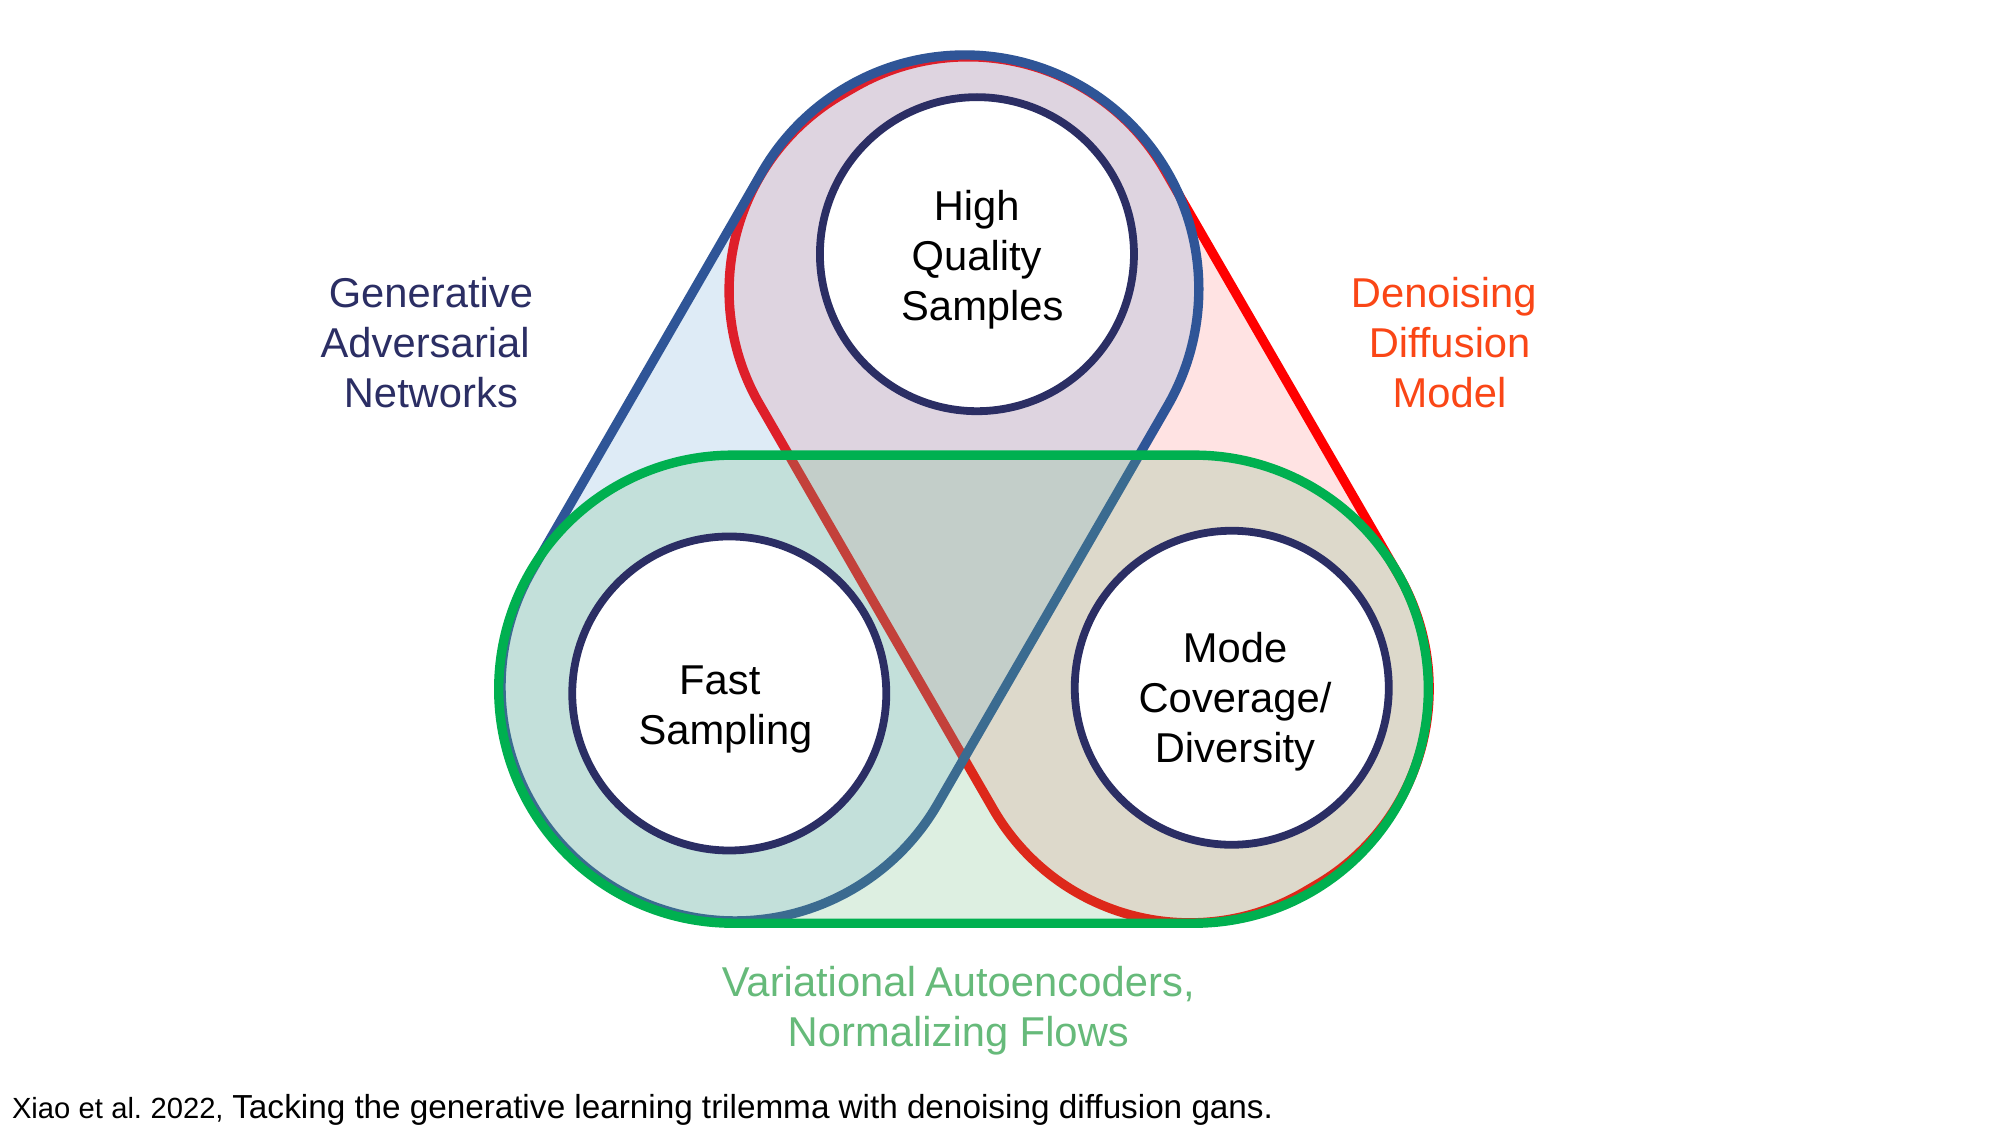

Generative Adversarial
Networks

Denoising
Diffusion
Model

High
Quality
Samples

Mode
Coverage/
Diversity
Fast
Sampling

Variational Autoencoders,
Normalizing Flows
Xiao et al. 2022, Tacking the generative learning trilemma with denoising diffusion gans.